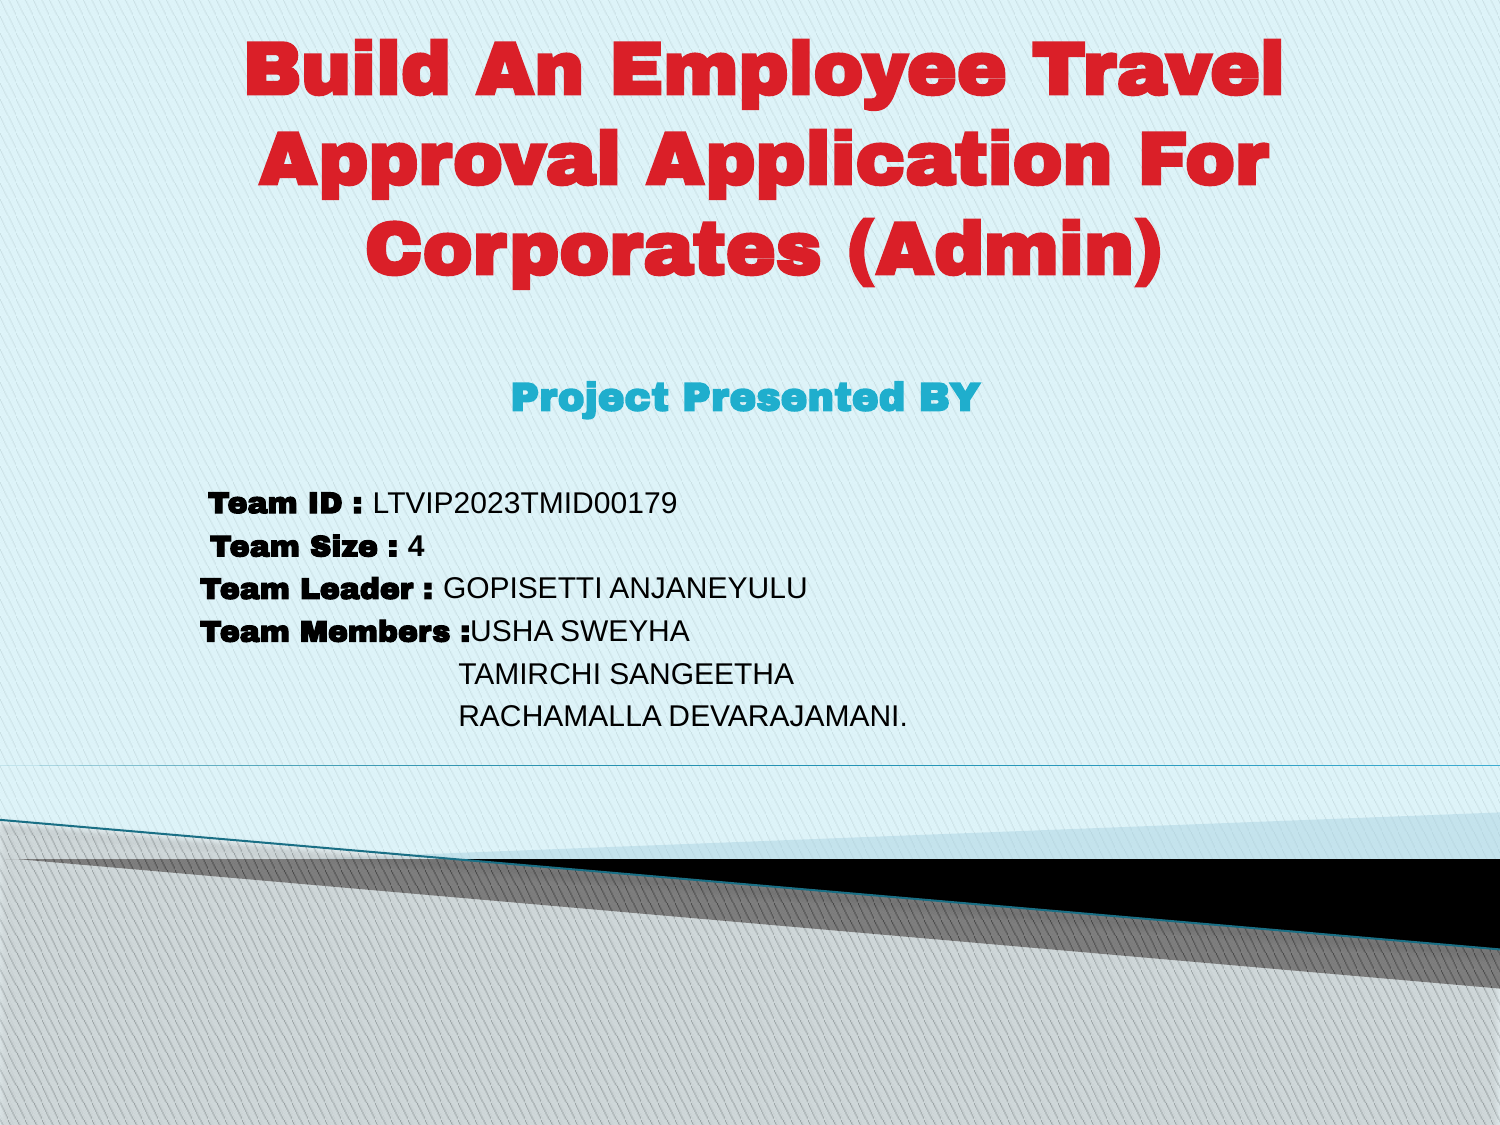

# Build An Employee Travel Approval Application For Corporates (Admin)
Project Presented BY

        Team ID : LTVIP2023TMID00179
         Team Size : 4
        Team Leader : GOPISETTI ANJANEYULU
        Team Members :USHA SWEYHA
                                         TAMIRCHI SANGEETHA
                                         RACHAMALLA DEVARAJAMANI.